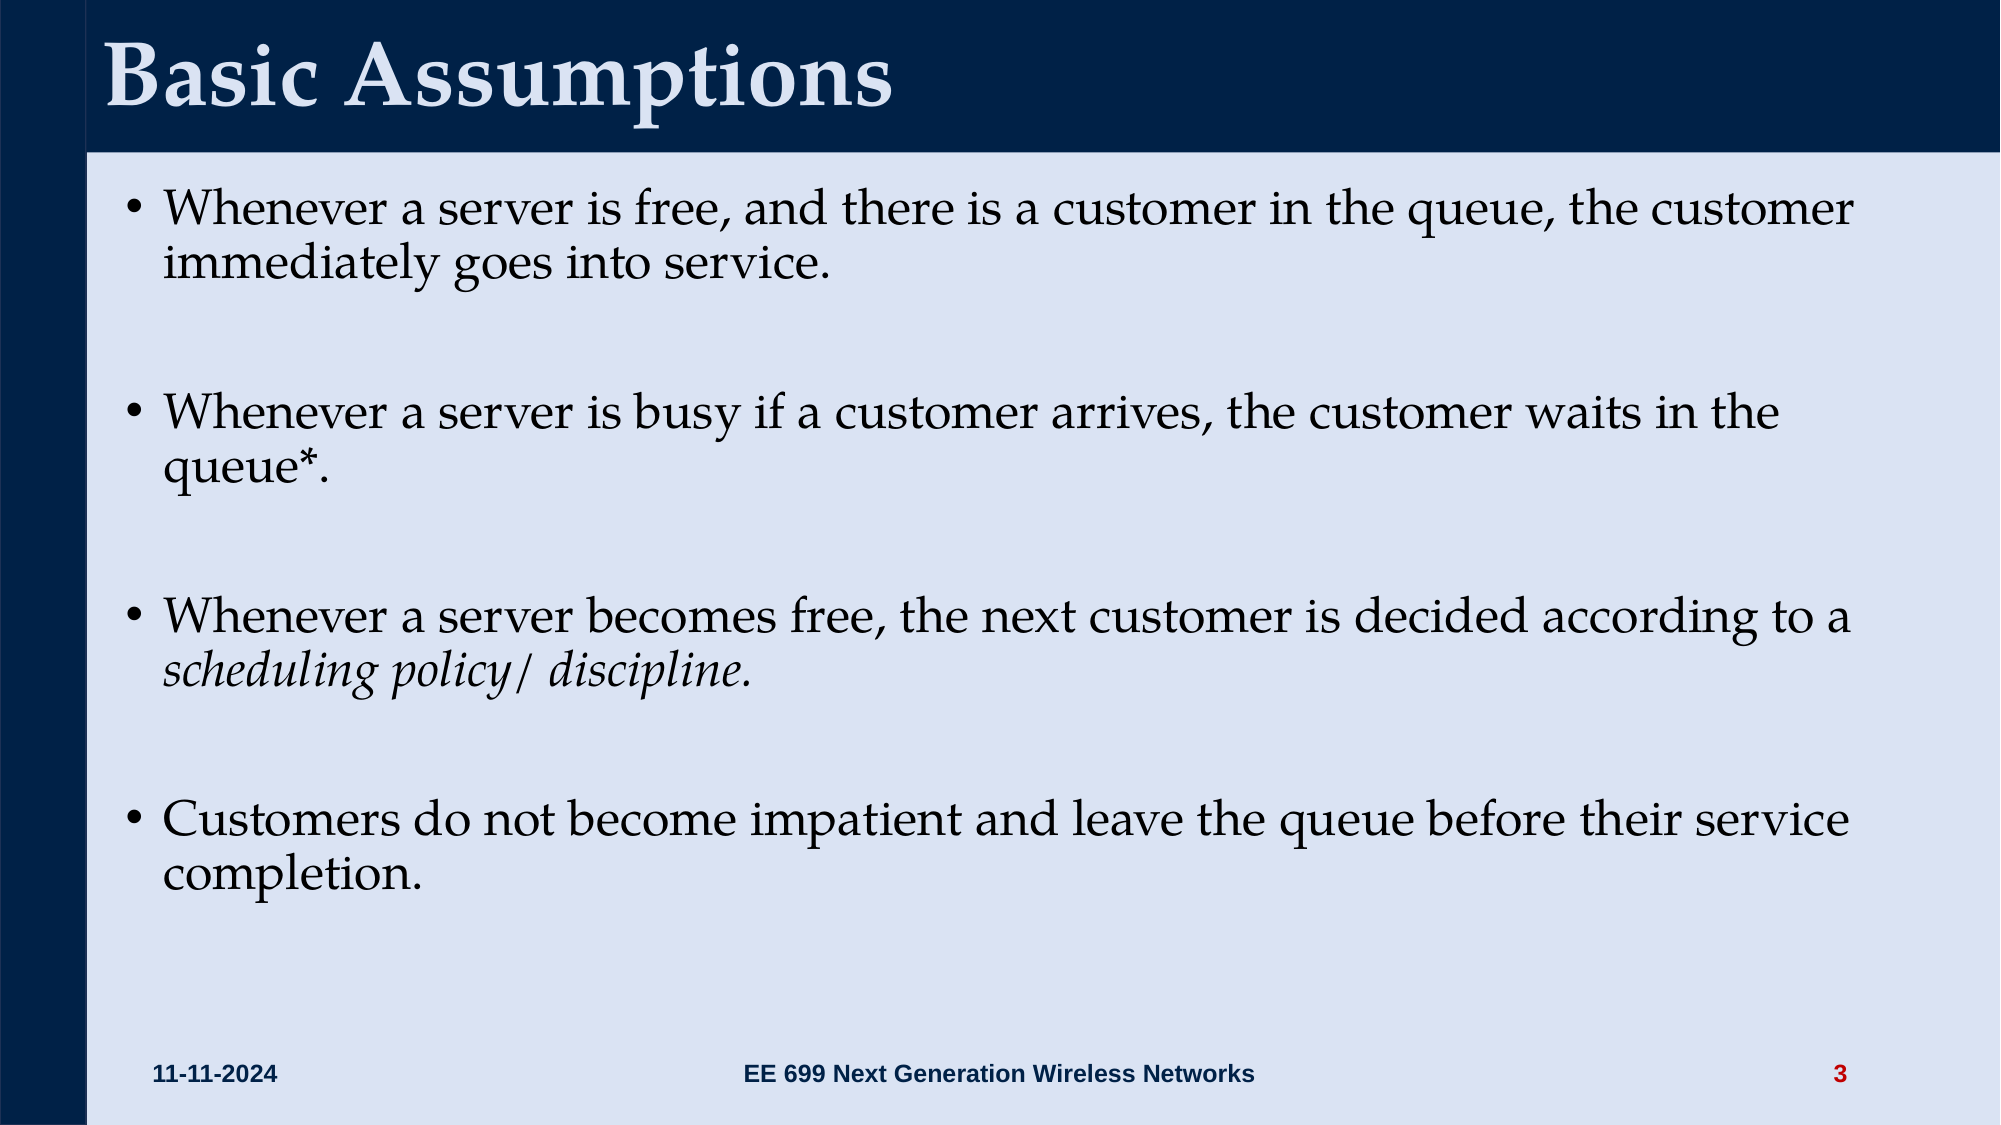

# Basic Assumptions
Whenever a server is free, and there is a customer in the queue, the customer immediately goes into service.

Whenever a server is busy if a customer arrives, the customer waits in the queue*.

Whenever a server becomes free, the next customer is decided according to a scheduling policy/ discipline.

Customers do not become impatient and leave the queue before their service completion.

11-11-2024
EE 699 Next Generation Wireless Networks
3